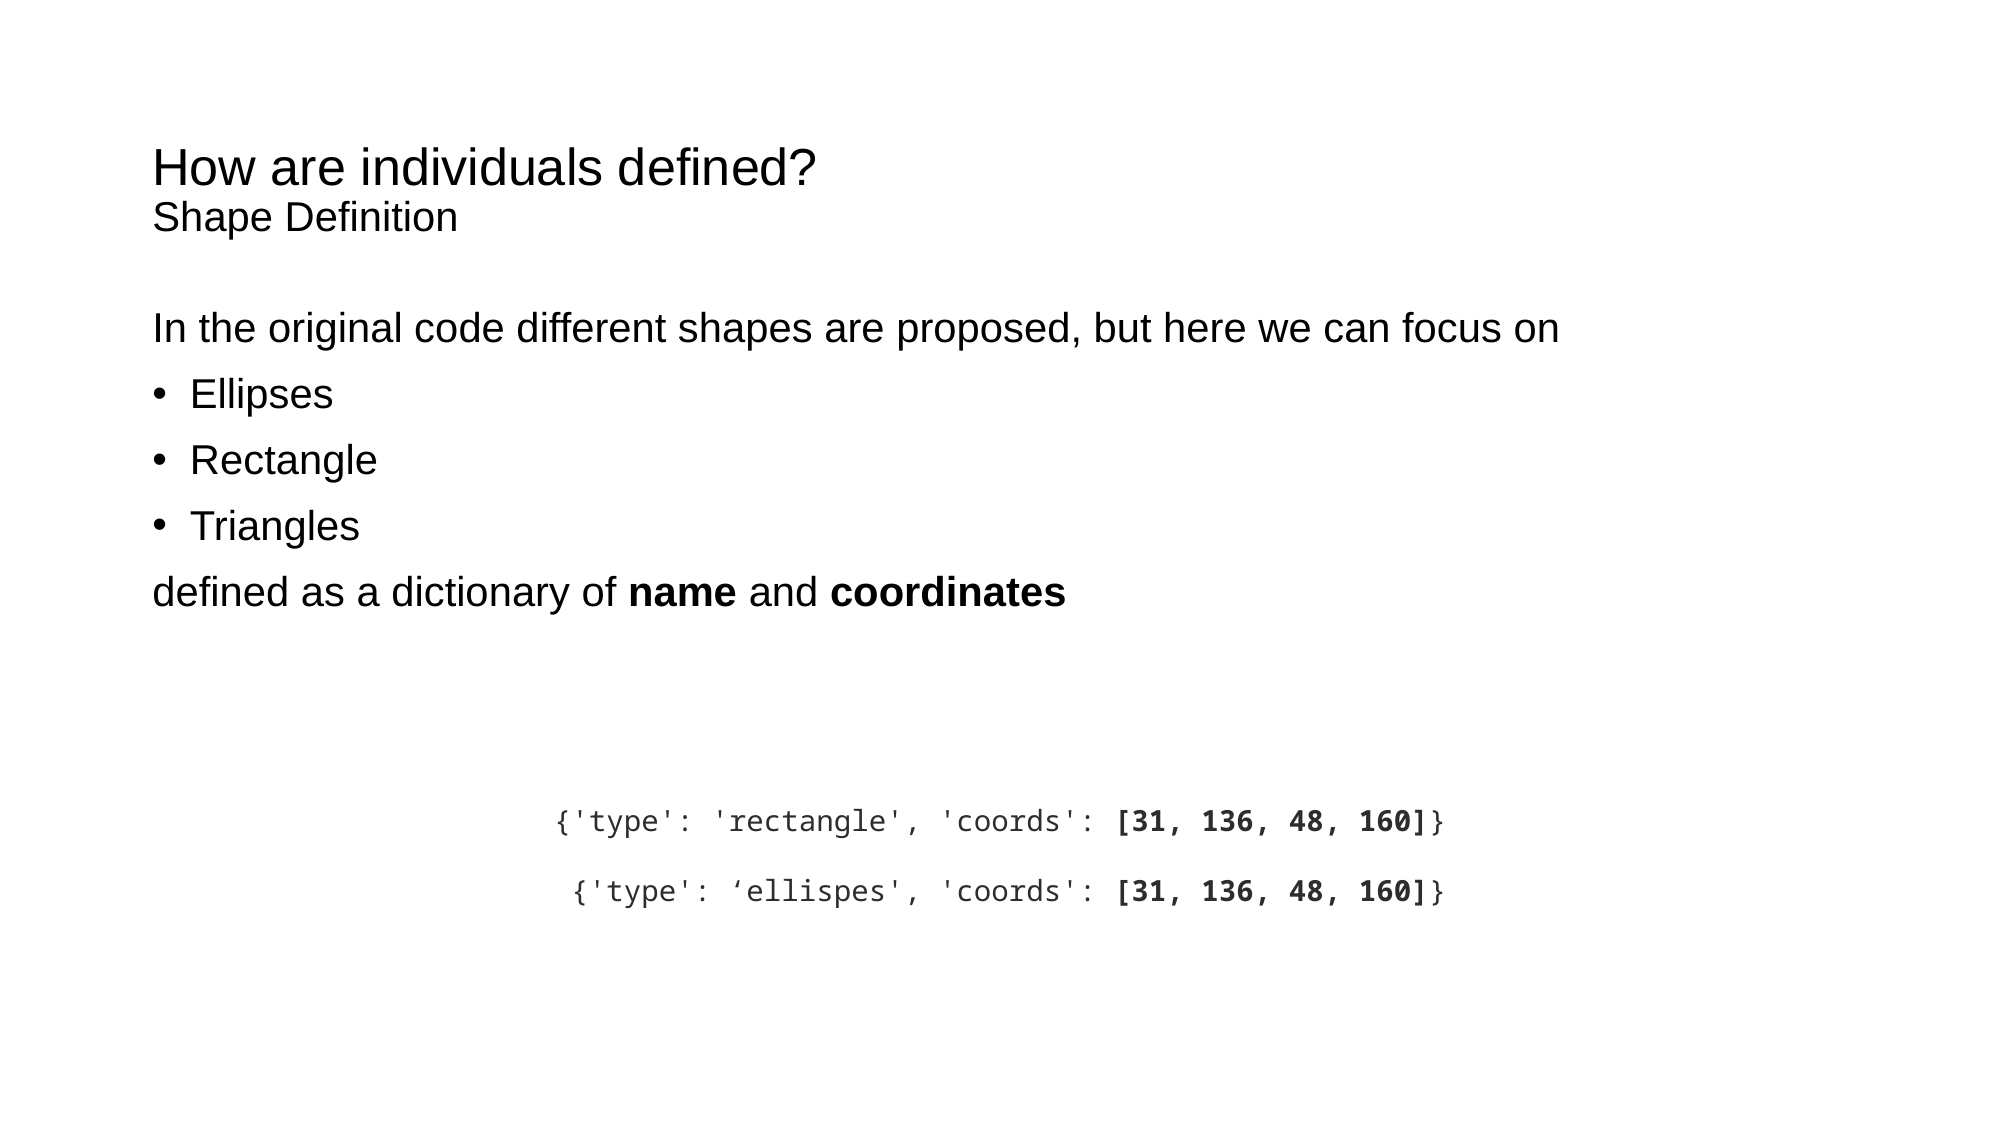

# How are individuals defined?
Shape Definition
In the original code different shapes are proposed, but here we can focus on
Ellipses
Rectangle
Triangles
defined as a dictionary of name and coordinates

{'type': 'rectangle', 'coords': [31, 136, 48, 160]}

 {'type': ‘ellispes', 'coords': [31, 136, 48, 160]}